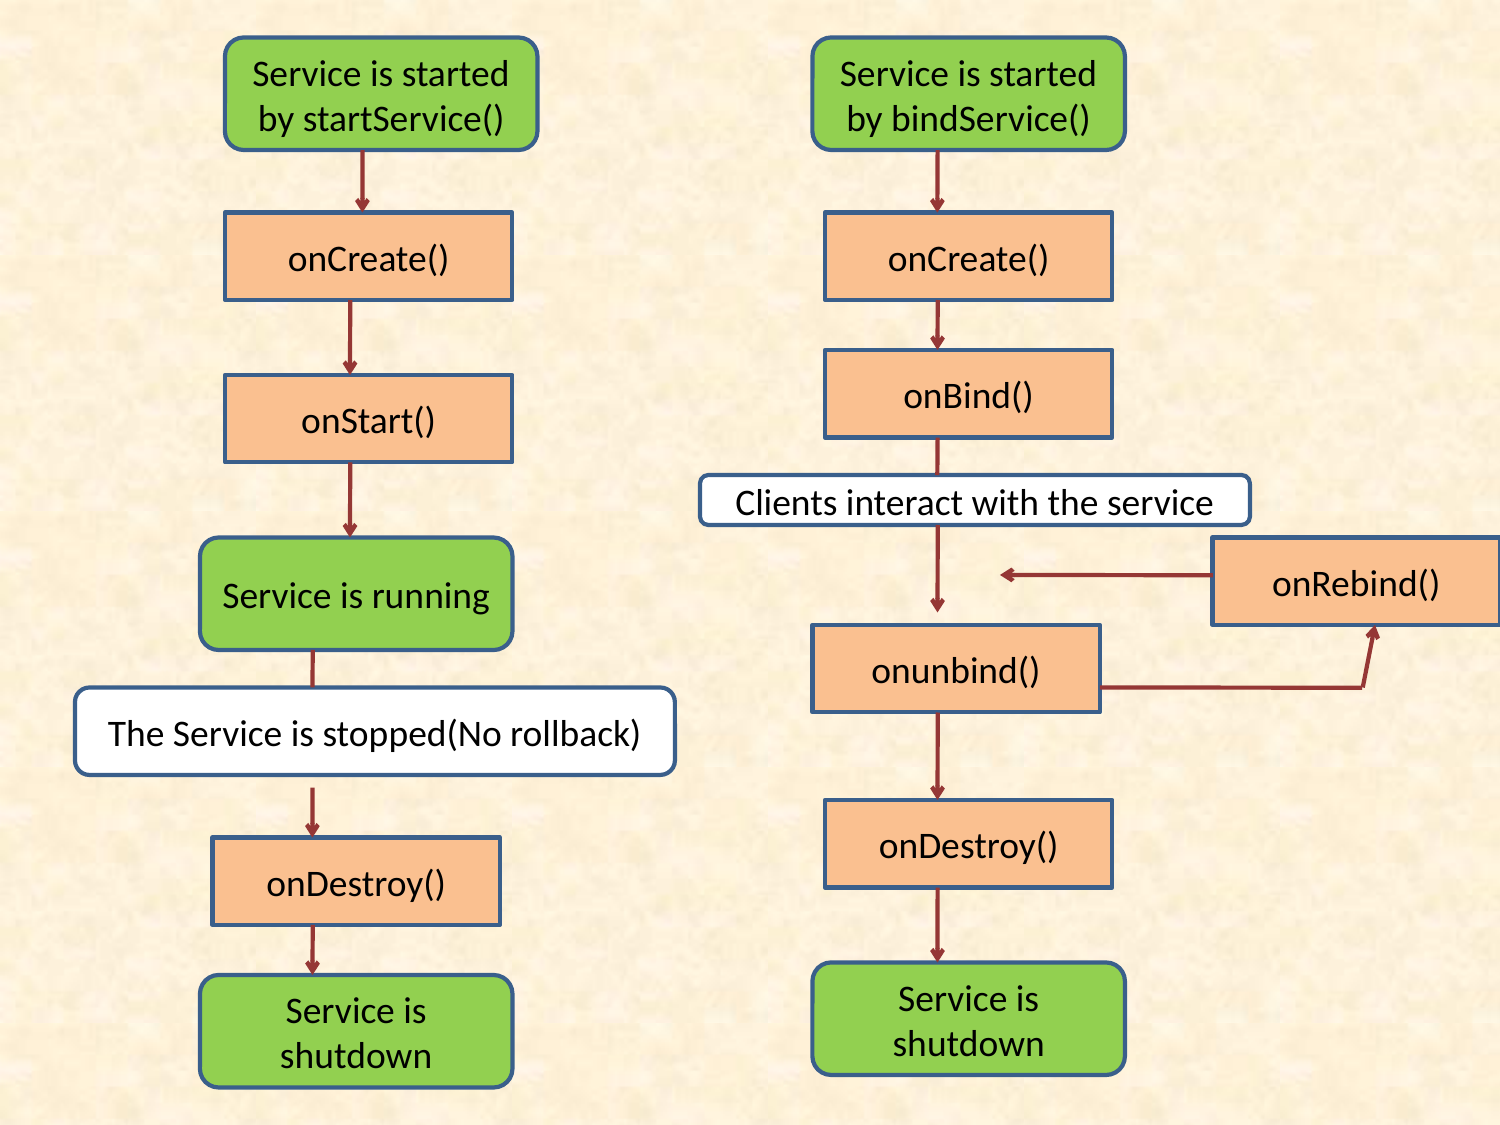

Service is started by startService()
Service is started by bindService()
onCreate()
onCreate()
onBind()
onStart()
Clients interact with the service
Service is running
onRebind()
onunbind()
The Service is stopped(No rollback)
onDestroy()
onDestroy()
Service is shutdown
Service is shutdown